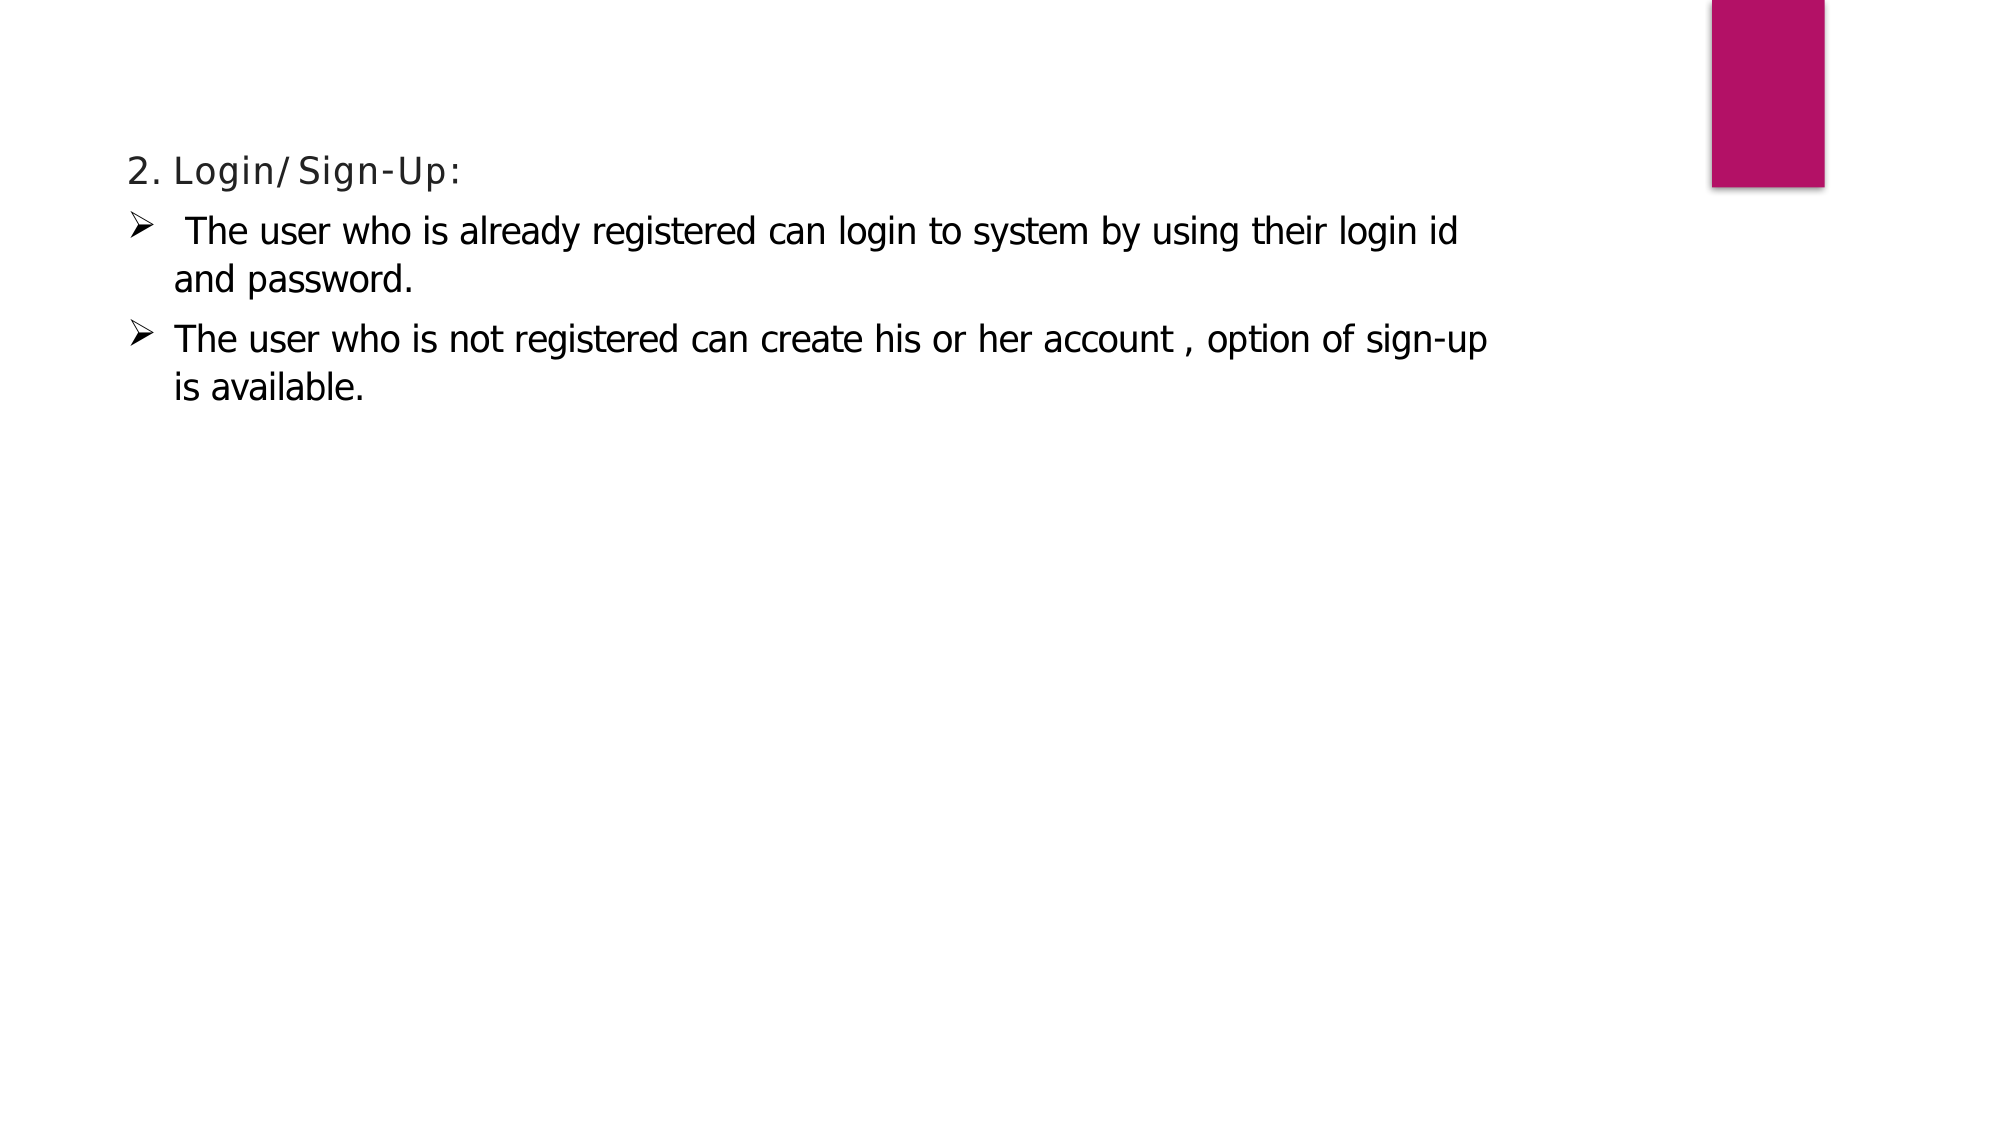

2. Login/Sign-Up:
 The user who is already registered can login to system by using their login id and password.
The user who is not registered can create his or her account , option of sign-up is available.